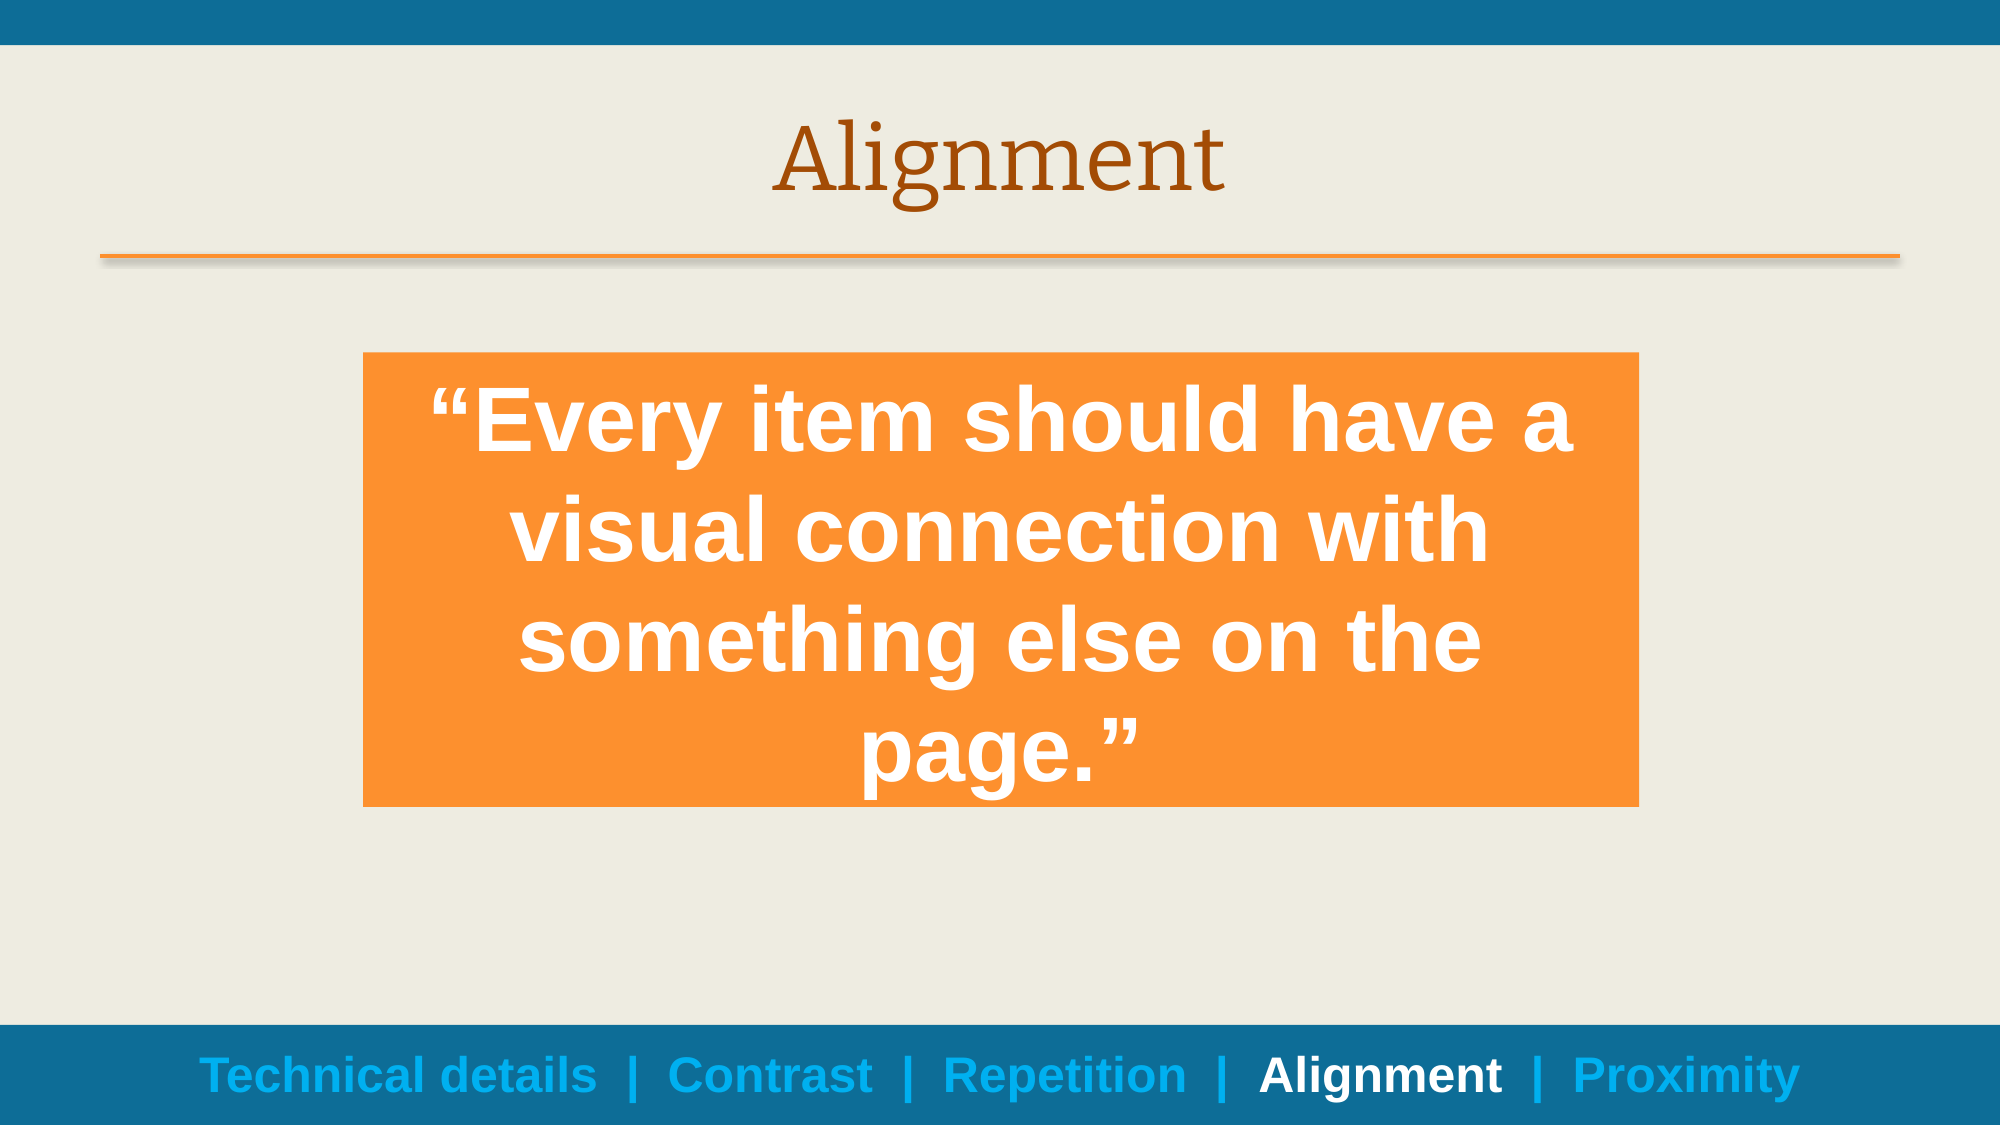

# Alignment
“Every item should have a visual connection with something else on the page.”
Technical details  |  Contrast  |  Repetition  |  Alignment  |  Proximity